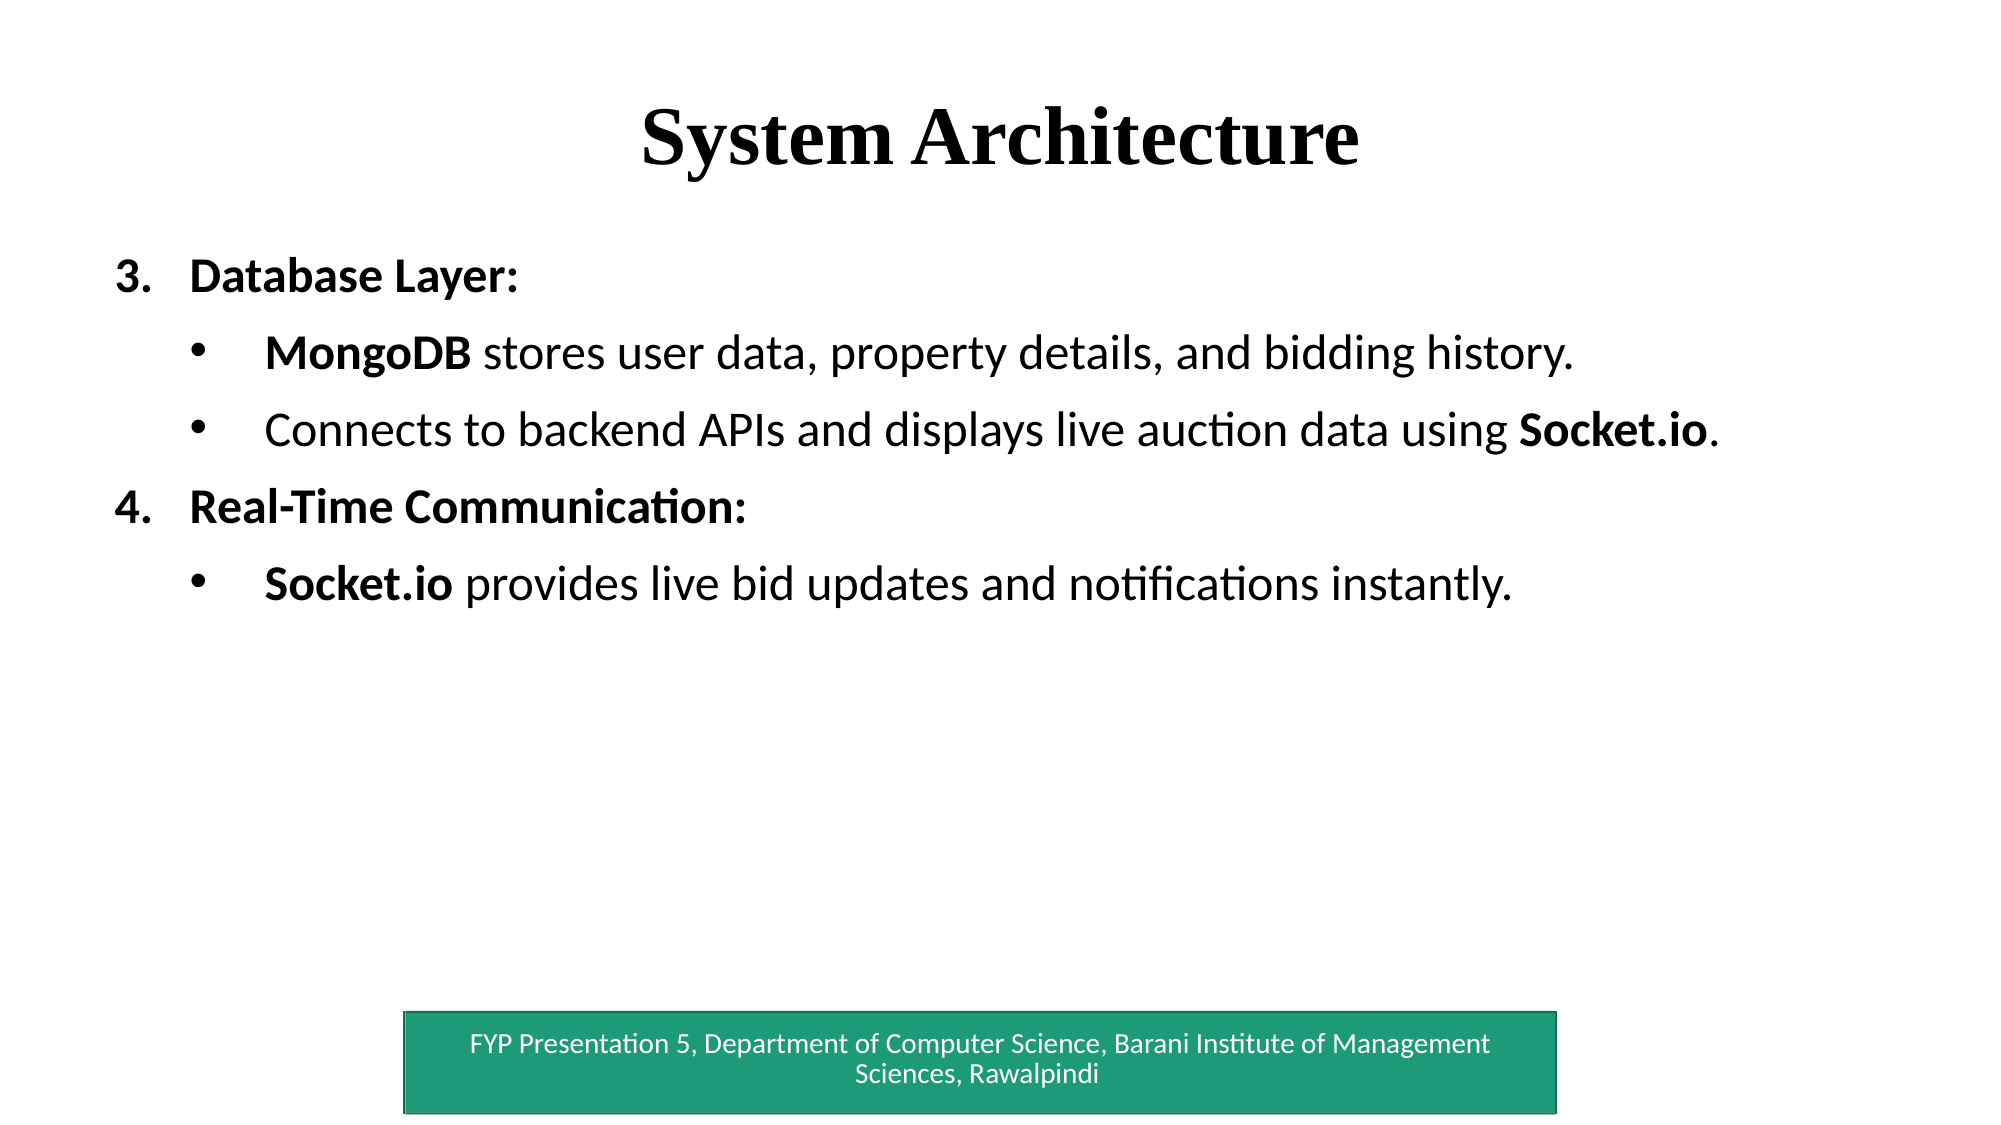

# System Architecture
Database Layer:
MongoDB stores user data, property details, and bidding history.
Connects to backend APIs and displays live auction data using Socket.io.
Real-Time Communication:
Socket.io provides live bid updates and notifications instantly.

FYP Presentation 5, Department of Computer Science, Barani Institute of Management Sciences, Rawalpindi
13